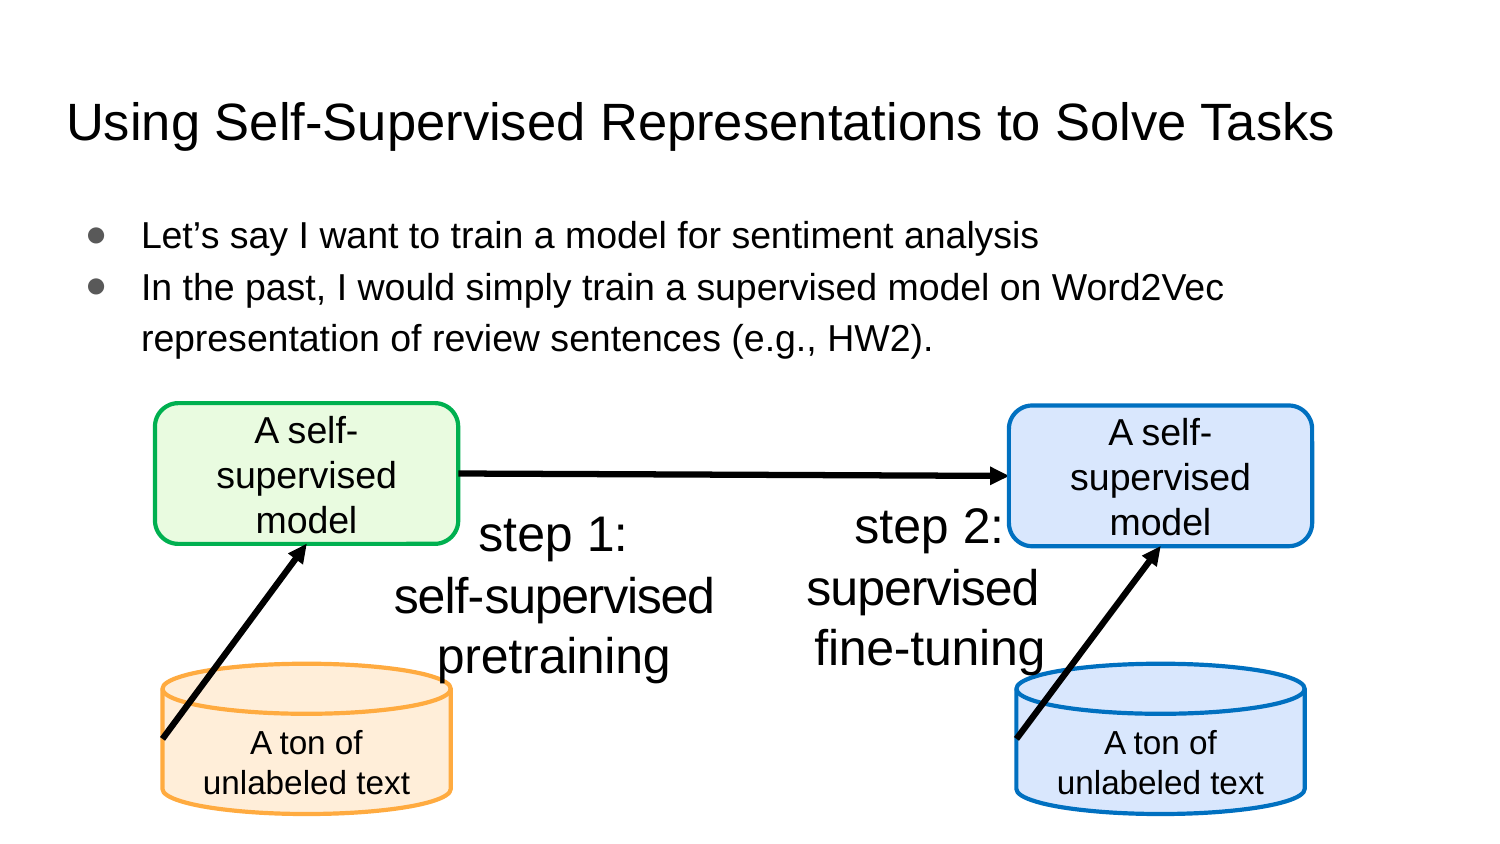

# Using Self-Supervised Representations to Solve Tasks
Let’s say I want to train a model for sentiment analysis
In the past, I would simply train a supervised model on Word2Vec representation of review sentences (e.g., HW2).
A self-supervised model
A self-supervised model
step 2:
supervised
fine-tuning
step 1:
self-supervised pretraining
A ton of unlabeled text
A ton of unlabeled text